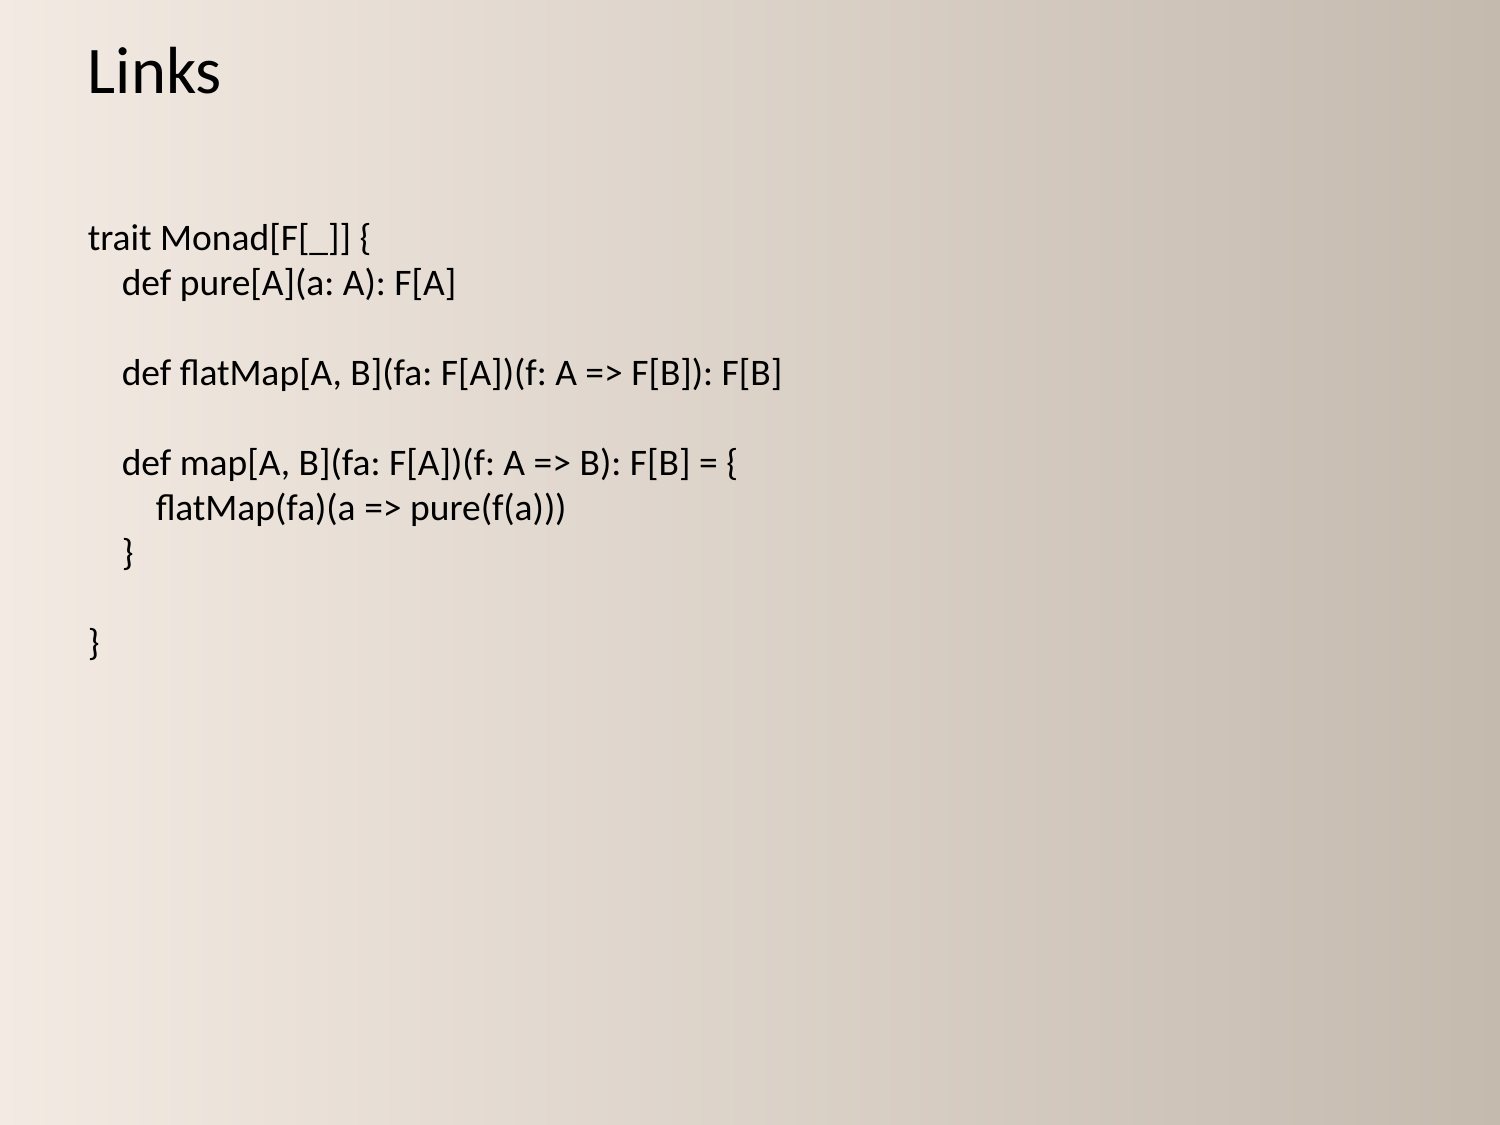

Links
trait Monad[F[_]] {
    def pure[A](a: A): F[A]

    def flatMap[A, B](fa: F[A])(f: A => F[B]): F[B]

    def map[A, B](fa: F[A])(f: A => B): F[B] = {
        flatMap(fa)(a => pure(f(a)))
    }

}